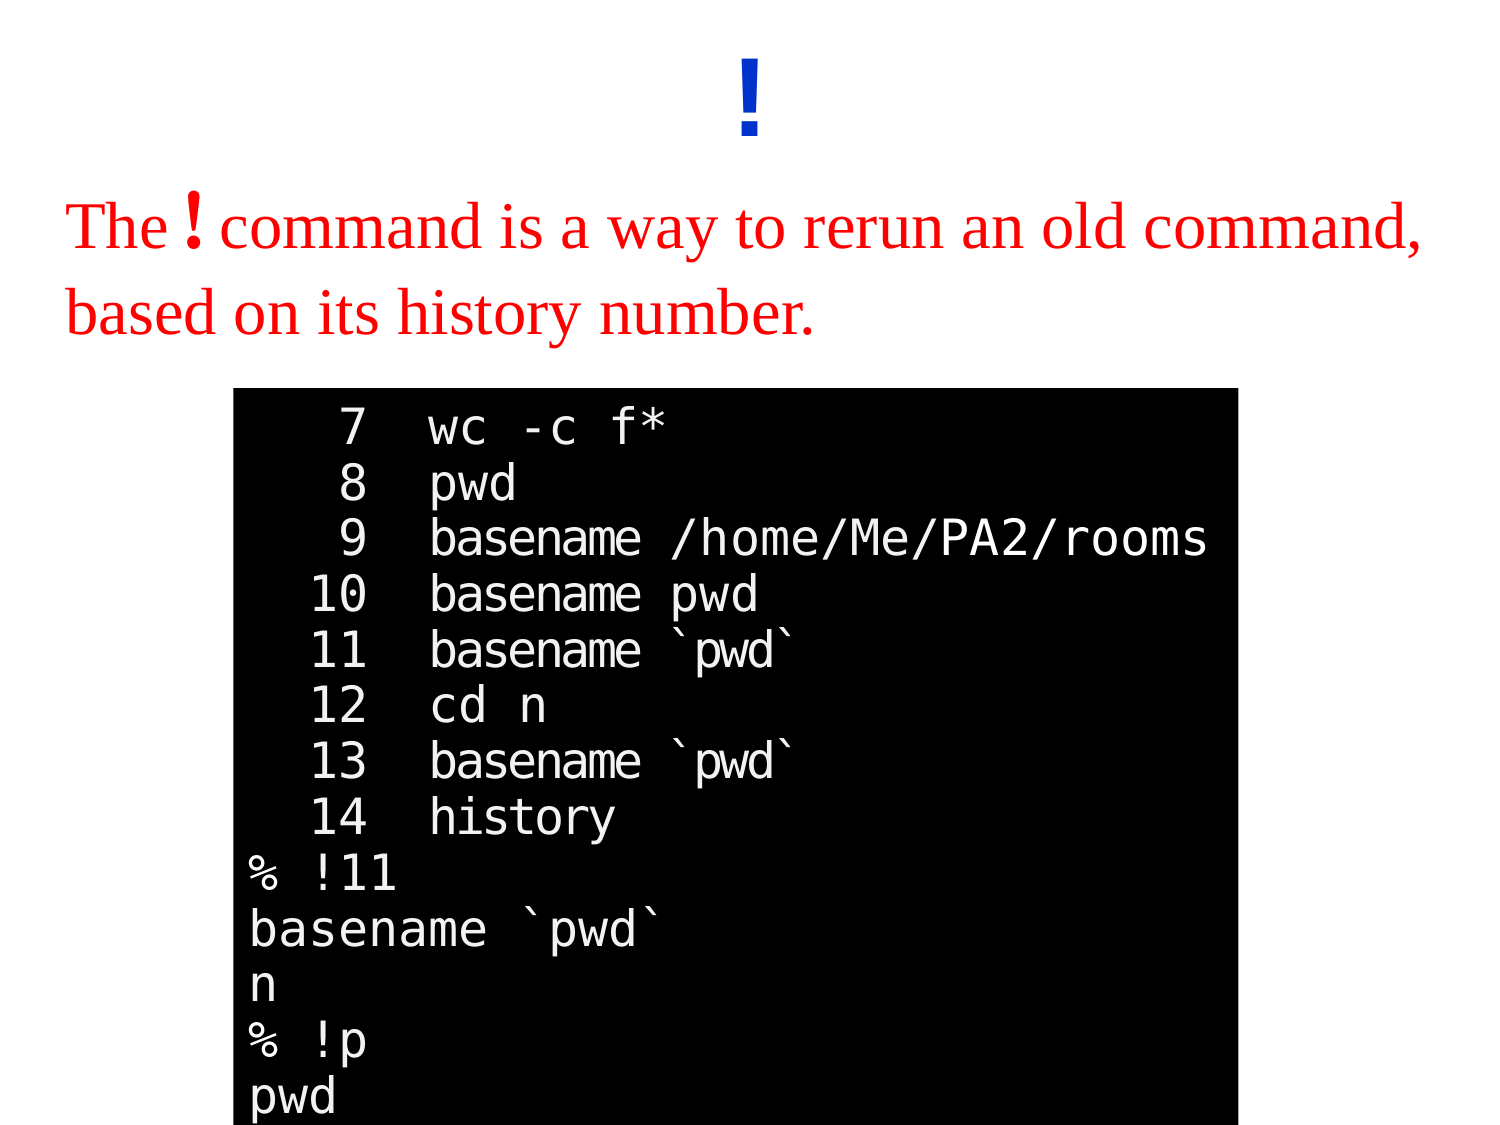

!
The ! command is a way to rerun an old command,
based on its history number.

   7  wc -c f*
   8  pwd
   9  basename /home/Me/PA2/rooms
  10  basename pwd
  11  basename `pwd`
  12  cd n
  13  basename `pwd`
  14  history
% !11
basename `pwd`
n
% !p
pwd